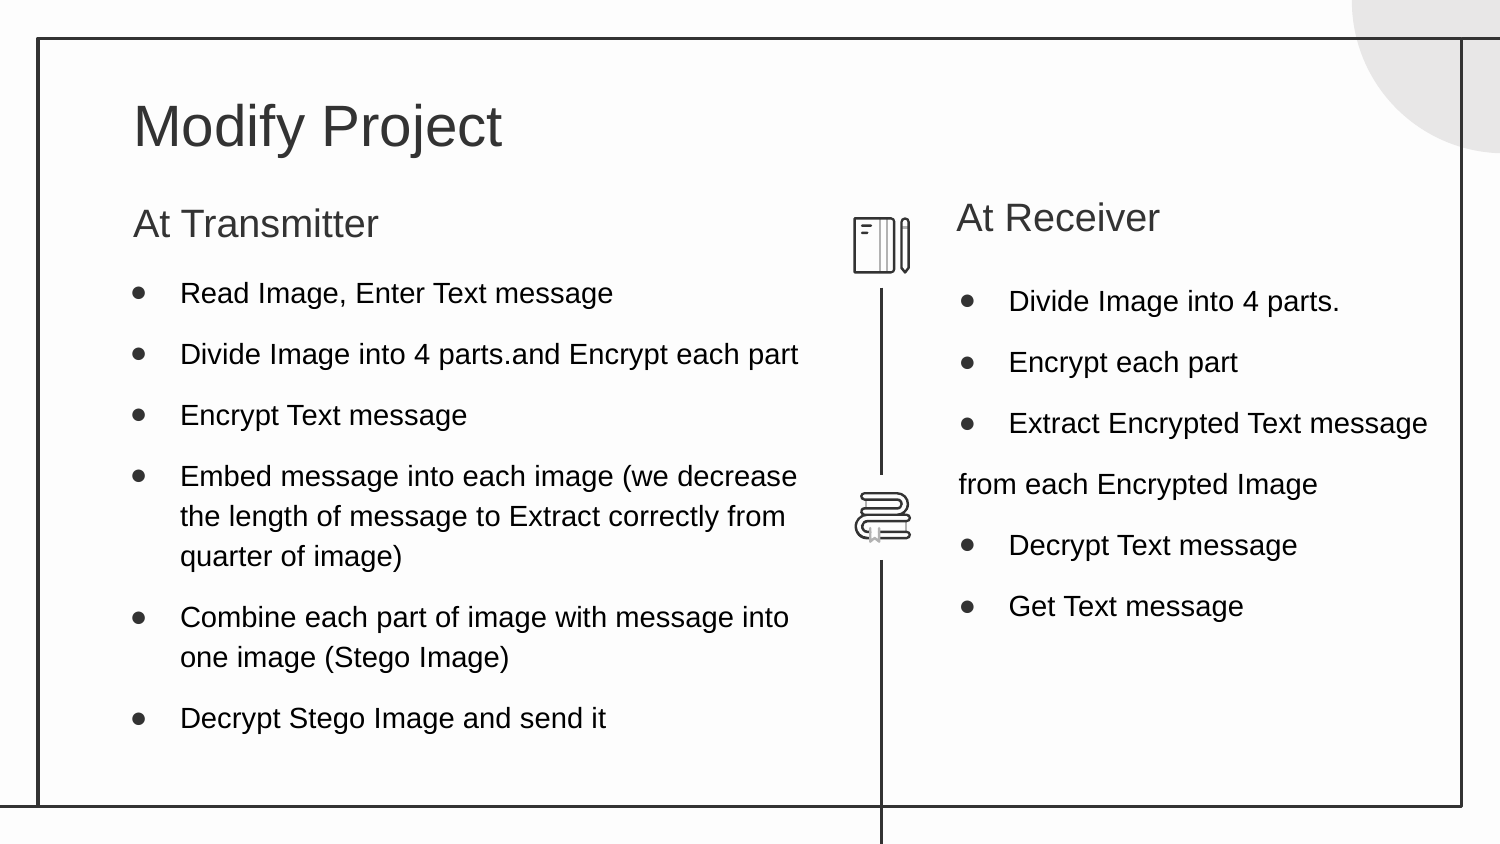

# Modify Project
At Transmitter
At Receiver

Read Image, Enter Text message
Divide Image into 4 parts.and Encrypt each part
Encrypt Text message
Embed message into each image (we decrease the length of message to Extract correctly from quarter of image)
Combine each part of image with message into one image (Stego Image)
Decrypt Stego Image and send it
Divide Image into 4 parts.
Encrypt each part
Extract Encrypted Text message
from each Encrypted Image
Decrypt Text message
Get Text message